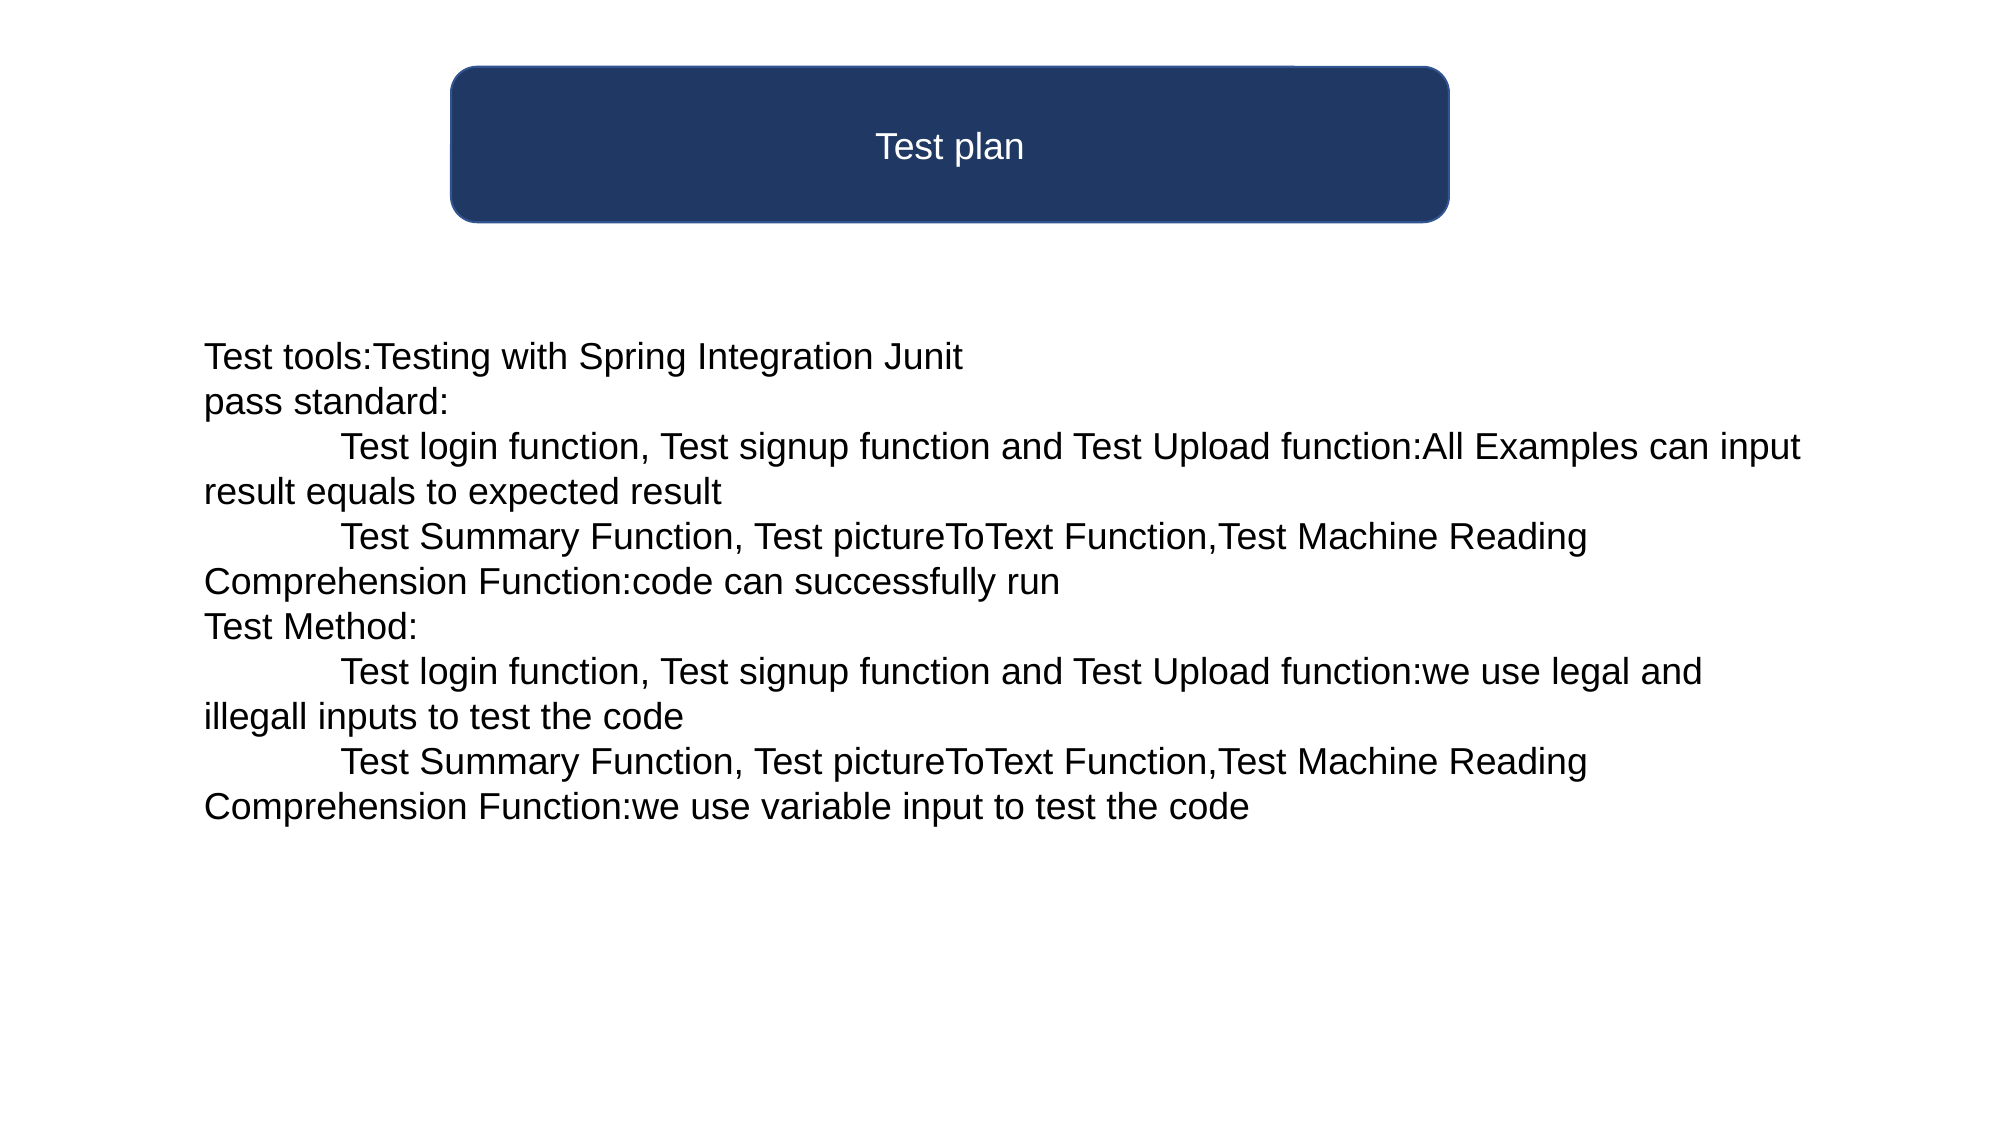

Test plan
Test tools:Testing with Spring Integration Junit
pass standard:
             Test login function, Test signup function and Test Upload function:All Examples can input result equals to expected result
             Test Summary Function, Test pictureToText Function,Test Machine Reading Comprehension Function:code can successfully run
Test Method:
             Test login function, Test signup function and Test Upload function:we use legal and illegall inputs to test the code
             Test Summary Function, Test pictureToText Function,Test Machine Reading Comprehension Function:we use variable input to test the code